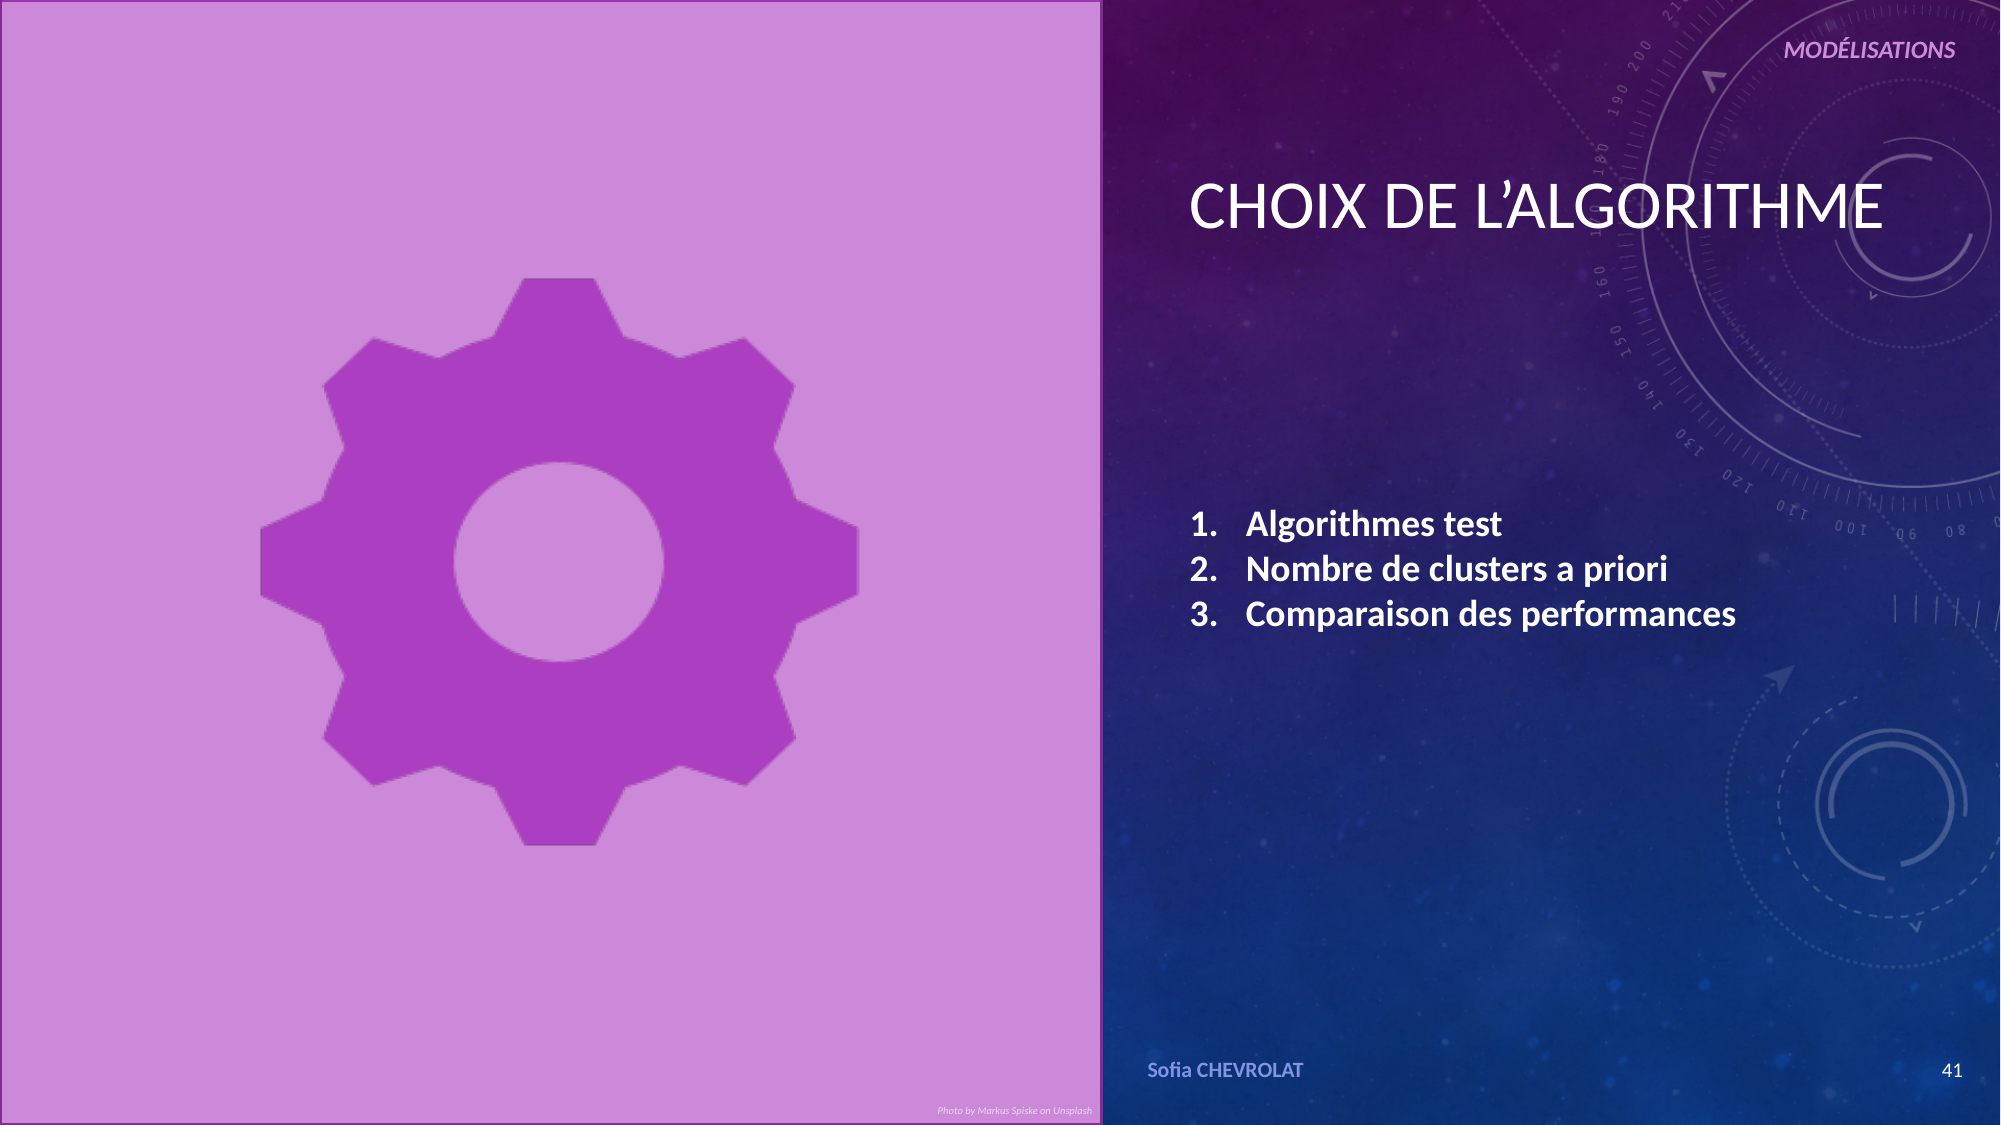

MODÉLISATIONS
CHOIX DE L’ALGORITHME

Algorithmes test
Nombre de clusters a priori
Comparaison des performances
Sofia CHEVROLAT
41
Photo by Markus Spiske on Unsplash